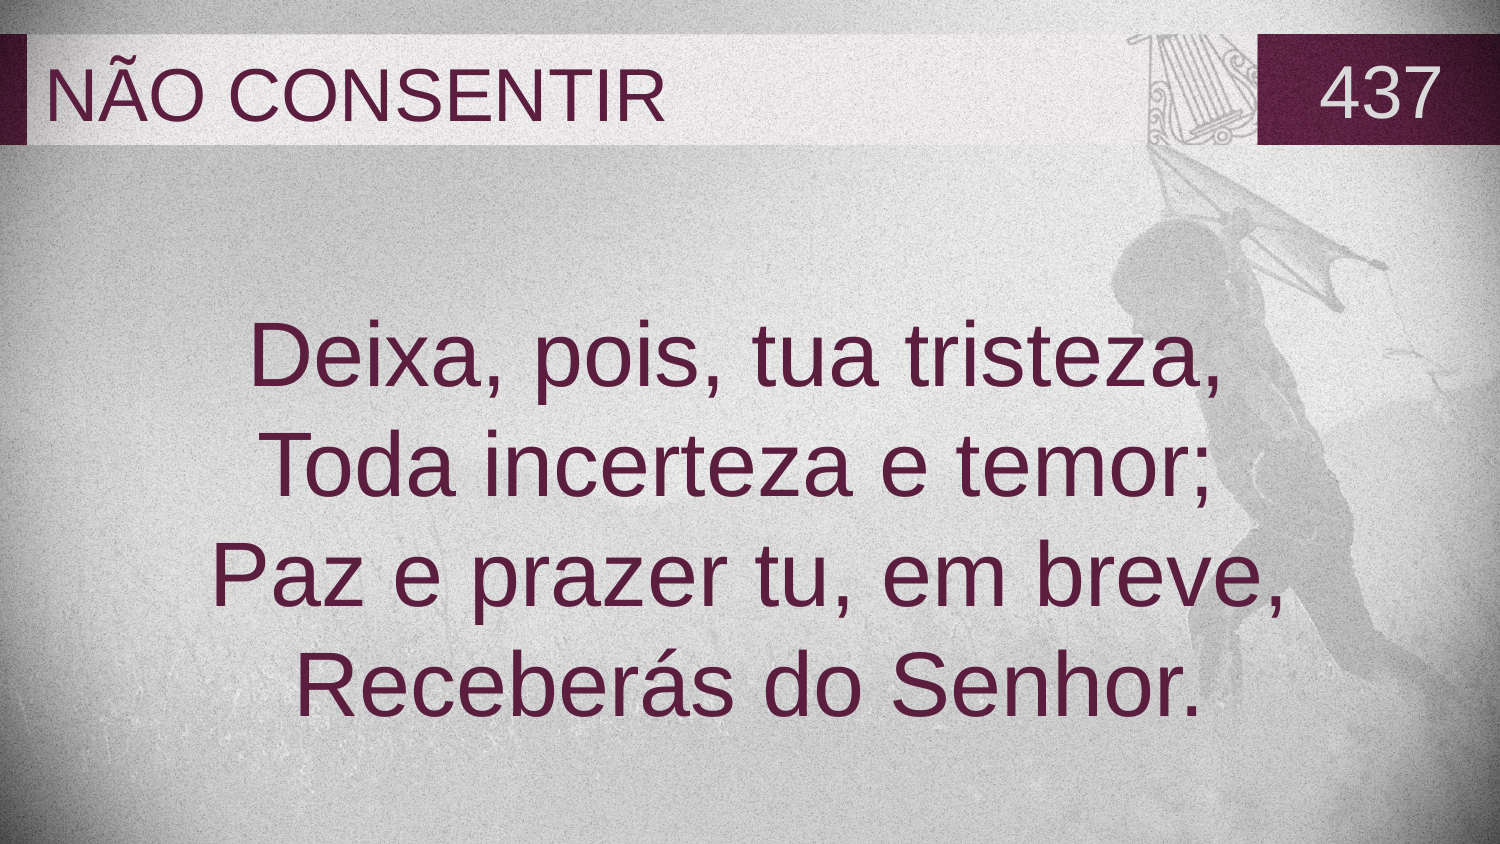

# NÃO CONSENTIR
437
Deixa, pois, tua tristeza,
Toda incerteza e temor;
Paz e prazer tu, em breve,
Receberás do Senhor.